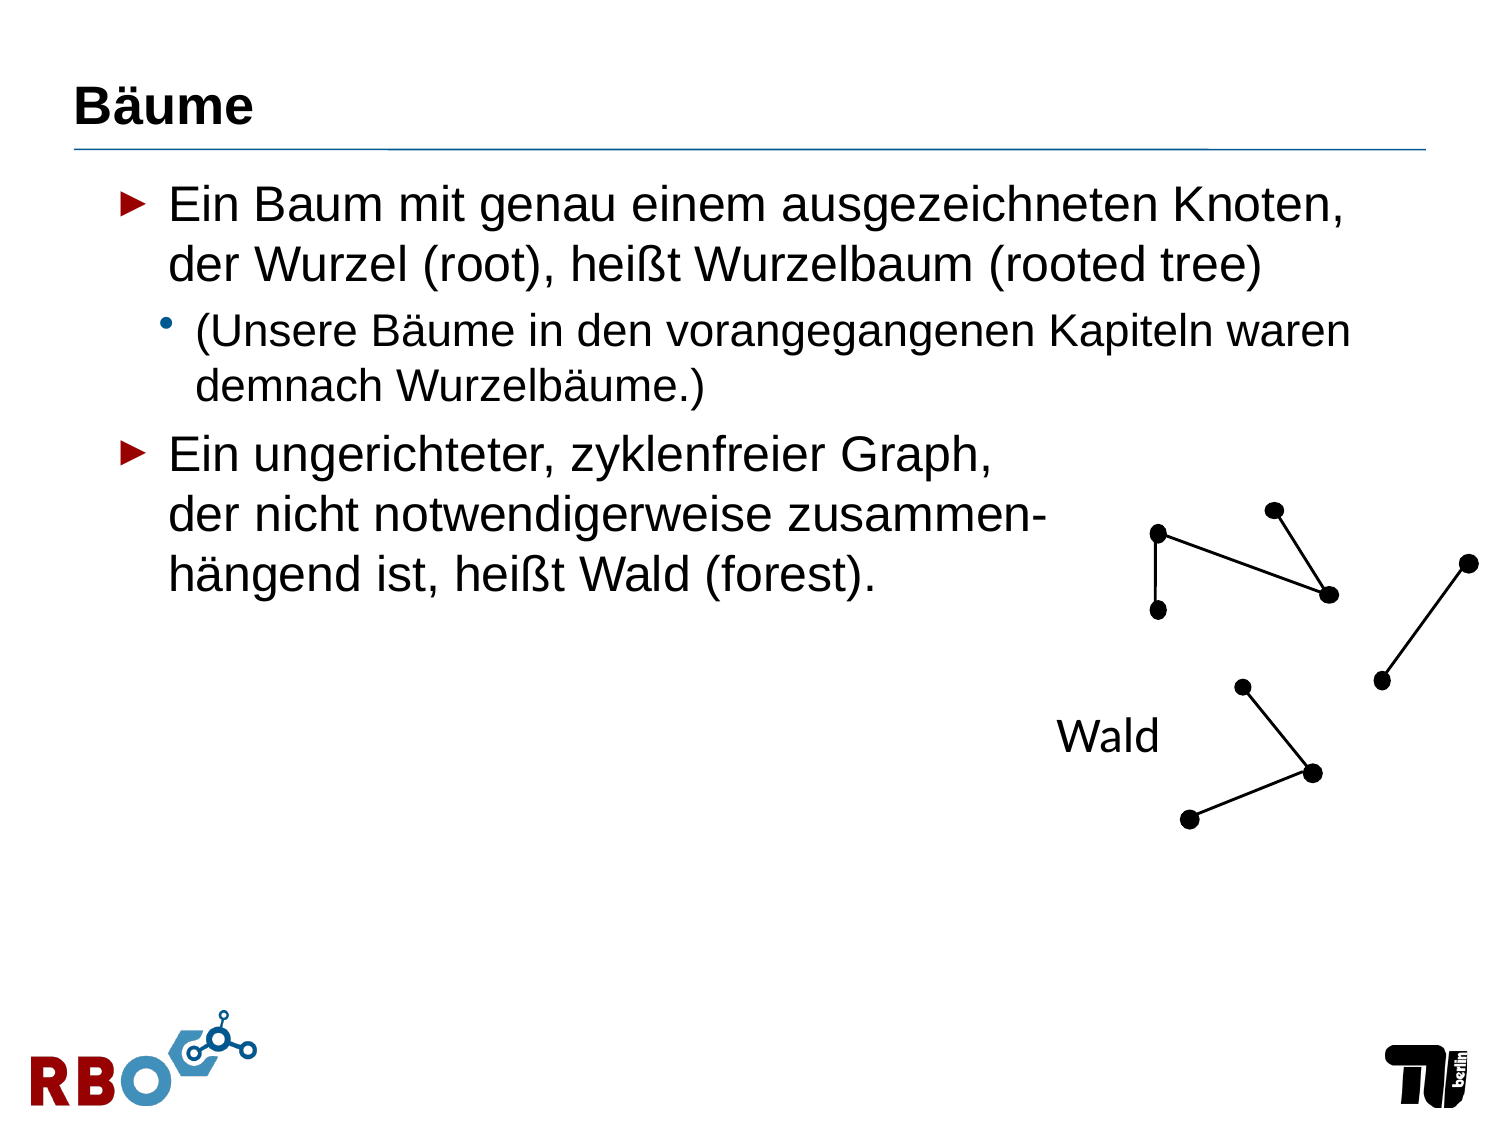

# Bäume
Ein Baum mit genau einem ausgezeichneten Knoten, der Wurzel (root), heißt Wurzelbaum (rooted tree)
(Unsere Bäume in den vorangegangenen Kapiteln waren demnach Wurzelbäume.)
Ein ungerichteter, zyklenfreier Graph,
der nicht notwendigerweise zusammen-
hängend ist, heißt Wald (forest).

Wald